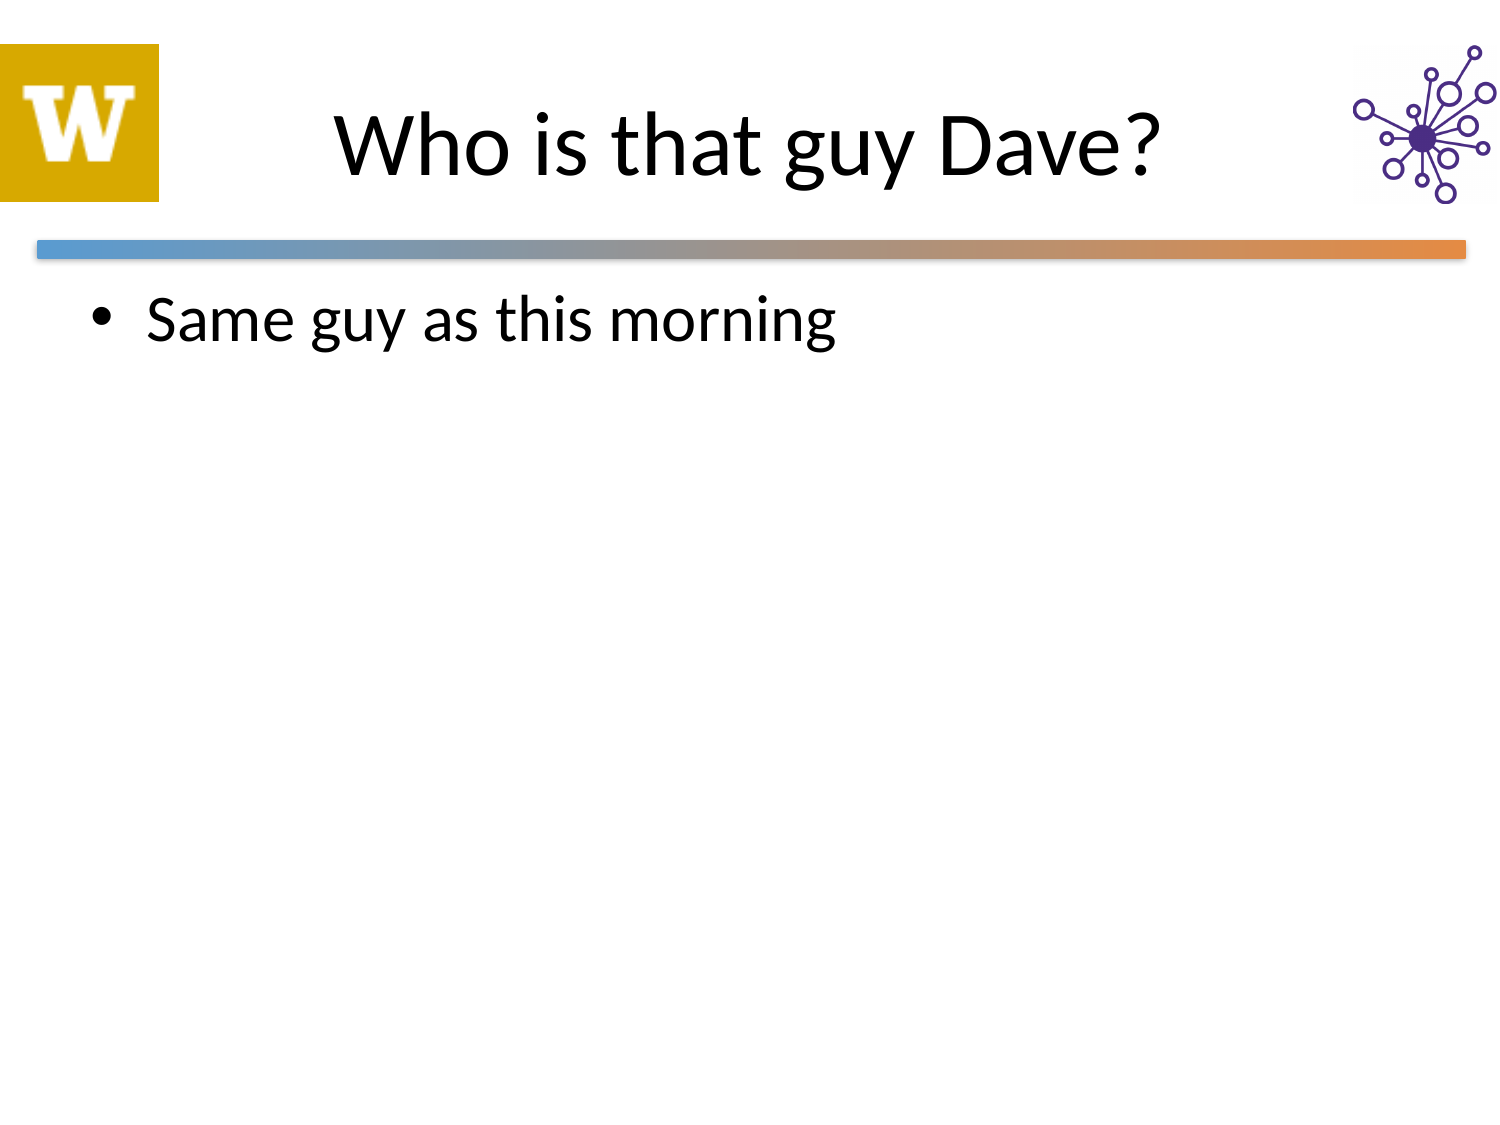

# Who is that guy Dave?
Same guy as this morning